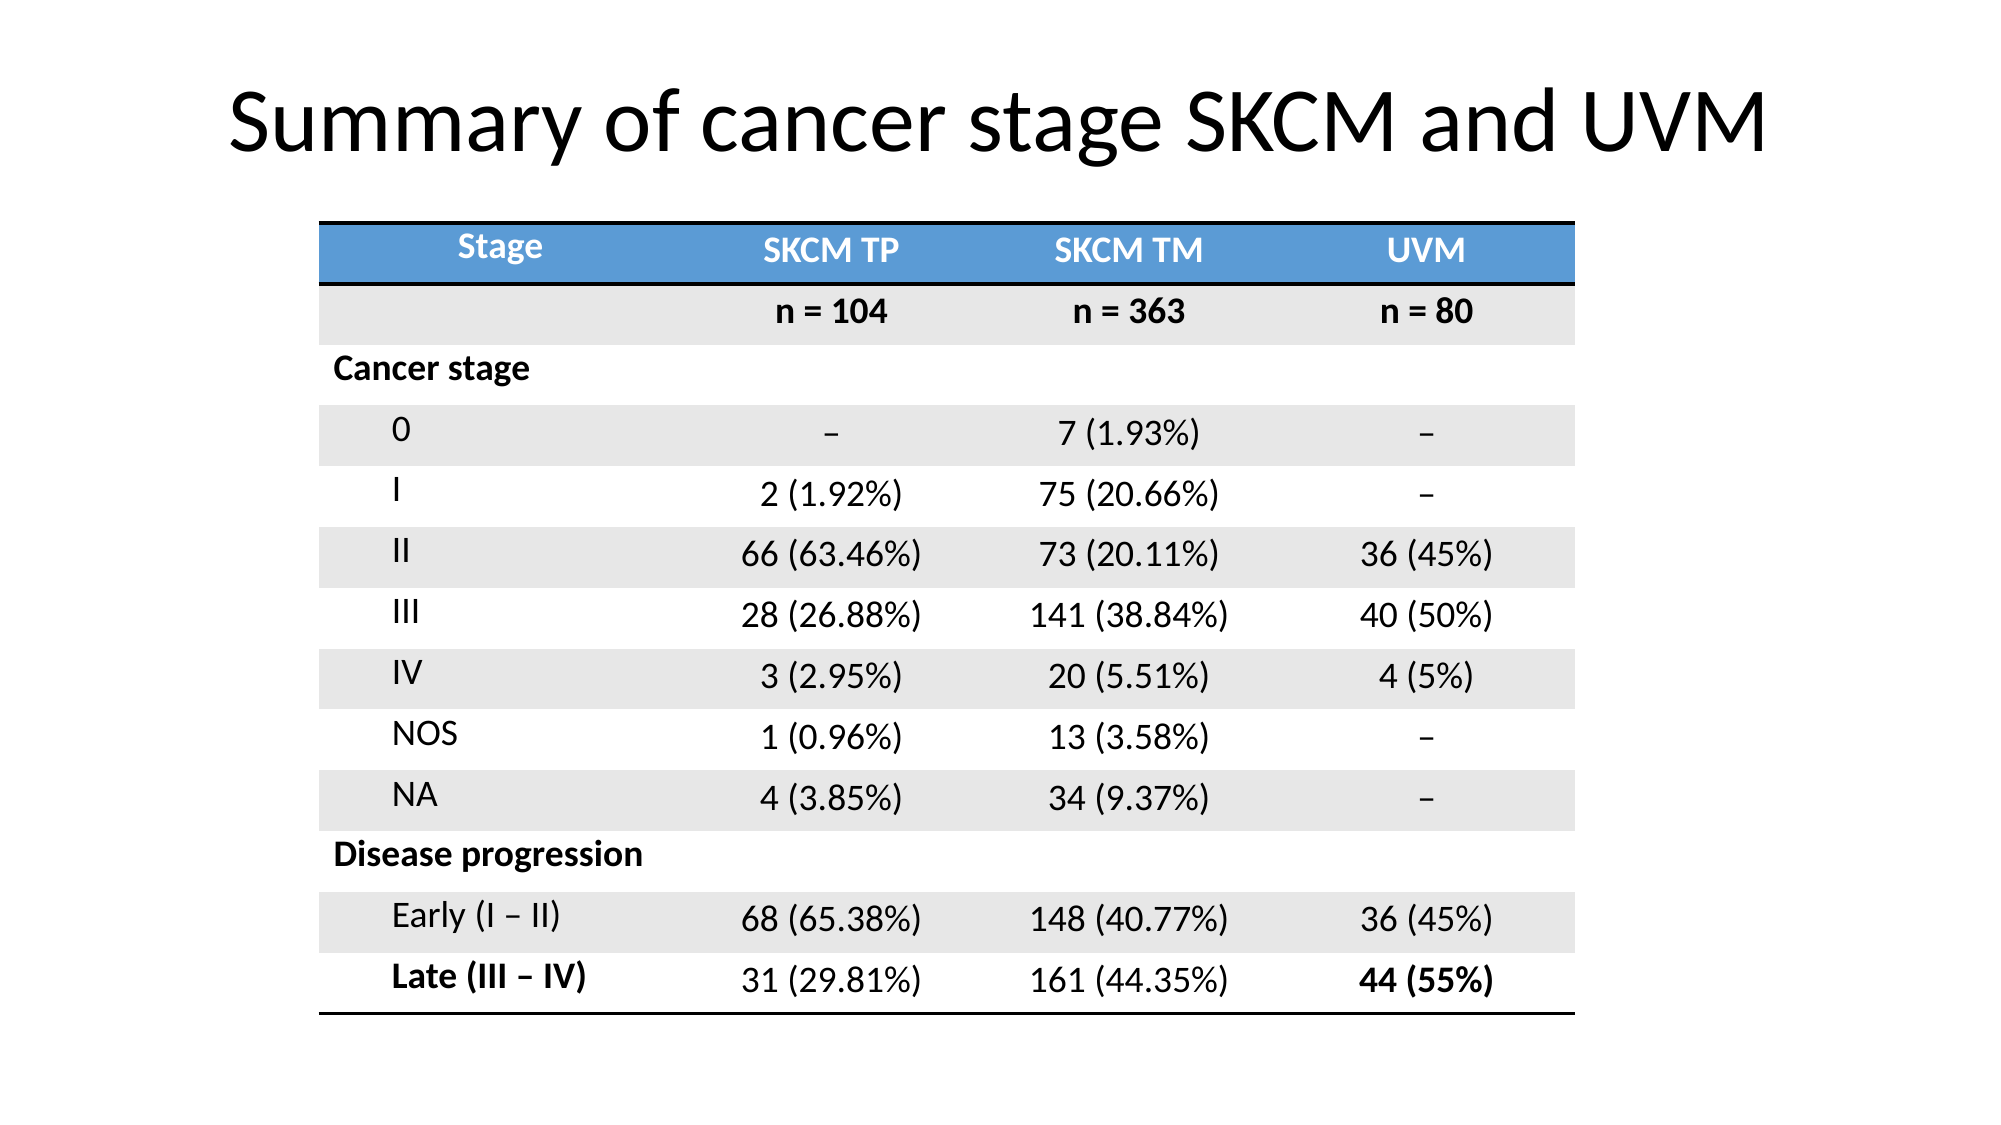

# Summary of cancer stage SKCM and UVM
| Stage | SKCM TP | SKCM TM | UVM |
| --- | --- | --- | --- |
|  | n = 104 | n = 363 | n = 80 |
| Cancer stage |  |  |  |
| 0 | – | 7 (1.93%) | – |
| I | 2 (1.92%) | 75 (20.66%) | – |
| II | 66 (63.46%) | 73 (20.11%) | 36 (45%) |
| III | 28 (26.88%) | 141 (38.84%) | 40 (50%) |
| IV | 3 (2.95%) | 20 (5.51%) | 4 (5%) |
| NOS | 1 (0.96%) | 13 (3.58%) | – |
| NA | 4 (3.85%) | 34 (9.37%) | – |
| Disease progression |  |  |  |
| Early (I – II) | 68 (65.38%) | 148 (40.77%) | 36 (45%) |
| Late (III – IV) | 31 (29.81%) | 161 (44.35%) | 44 (55%) |